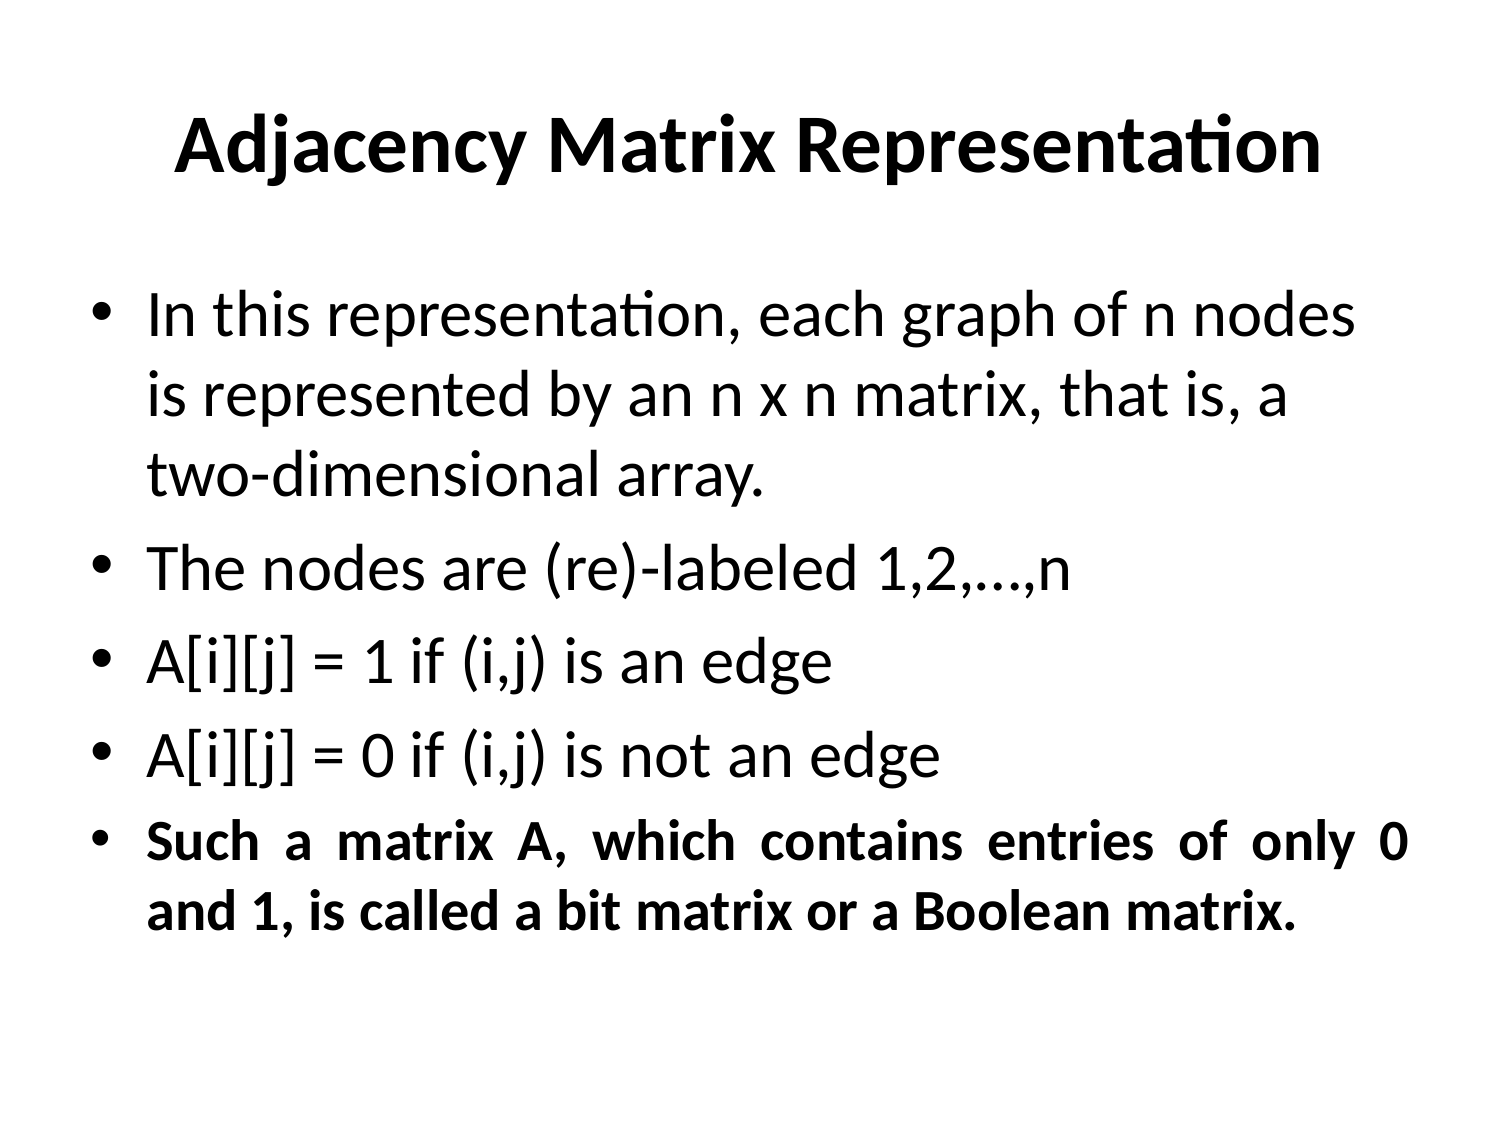

# Adjacency Matrix Representation
In this representation, each graph of n nodes is represented by an n x n matrix, that is, a two-dimensional array.
The nodes are (re)-labeled 1,2,…,n
A[i][j] = 1 if (i,j) is an edge
A[i][j] = 0 if (i,j) is not an edge
Such a matrix A, which contains entries of only 0 and 1, is called a bit matrix or a Boolean matrix.